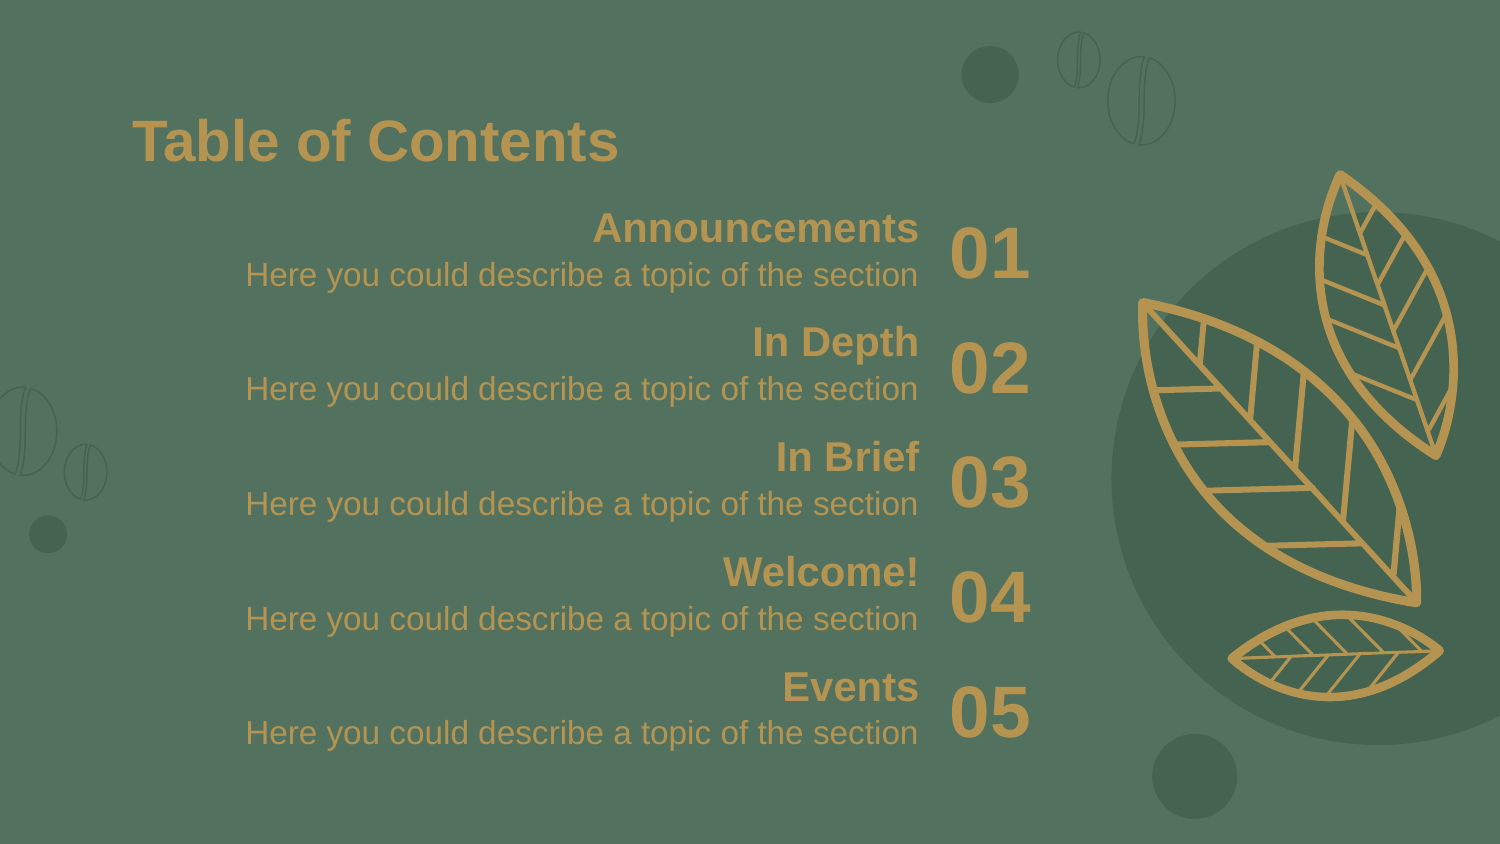

# Table of Contents
Announcements
01

Here you could describe a topic of the section

02
In Depth
Here you could describe a topic of the section
In Brief
03
Here you could describe a topic of the section
04
Welcome!
Here you could describe a topic of the section
05
Events
Here you could describe a topic of the section